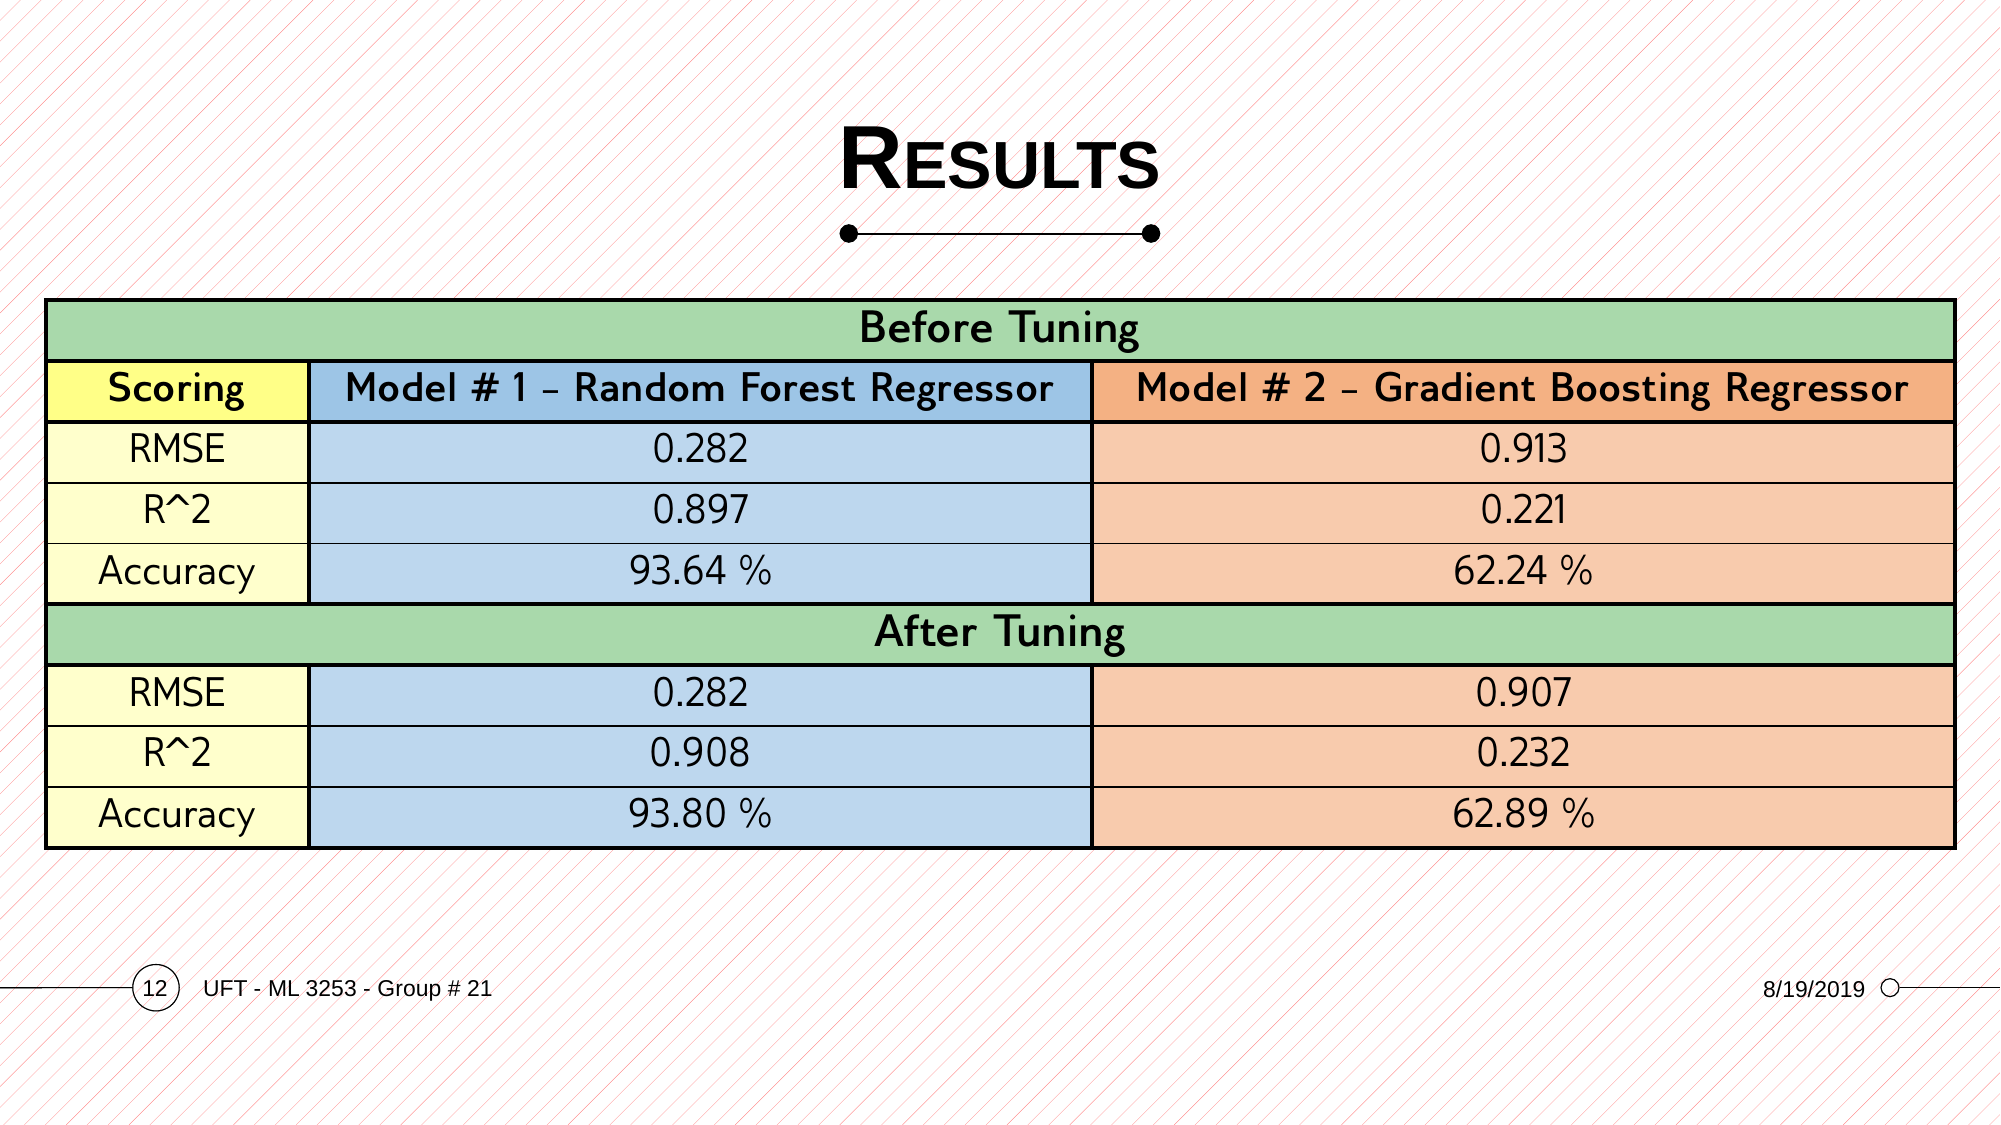

# RESULTS
| Before Tuning |  |  |
| --- | --- | --- |
| Scoring | Model # 1 – Random Forest Regressor | Model # 2 – Gradient Boosting Regressor |
| RMSE | 0.282 | 0.913 |
| R^2 | 0.897 | 0.221 |
| Accuracy | 93.64 % | 62.24 % |
| After Tuning |  |  |
| RMSE | 0.282 | 0.907 |
| R^2 | 0.908 | 0.232 |
| Accuracy | 93.80 % | 62.89 % |